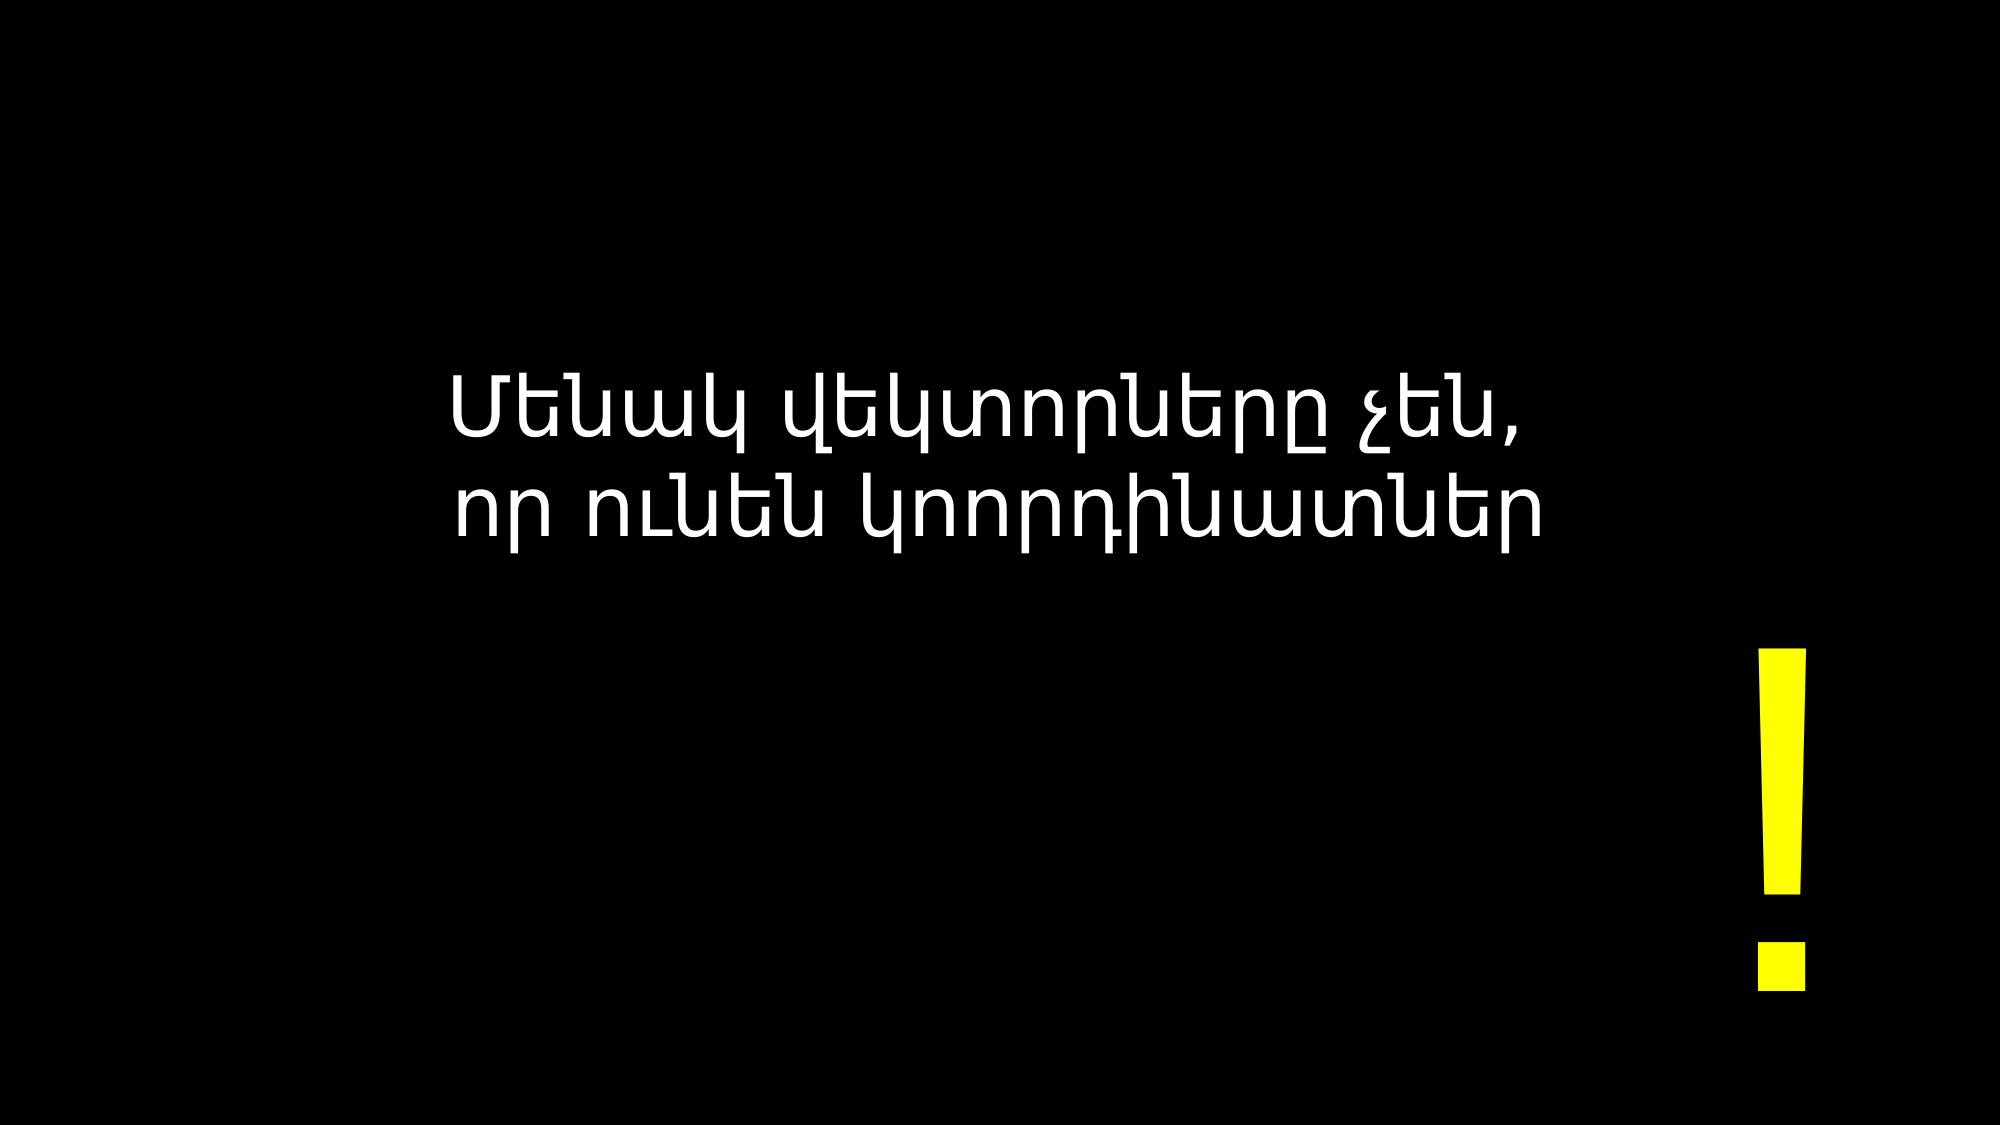

Մենակ վեկտորները չեն,
որ ունեն կոորդինատներ
!